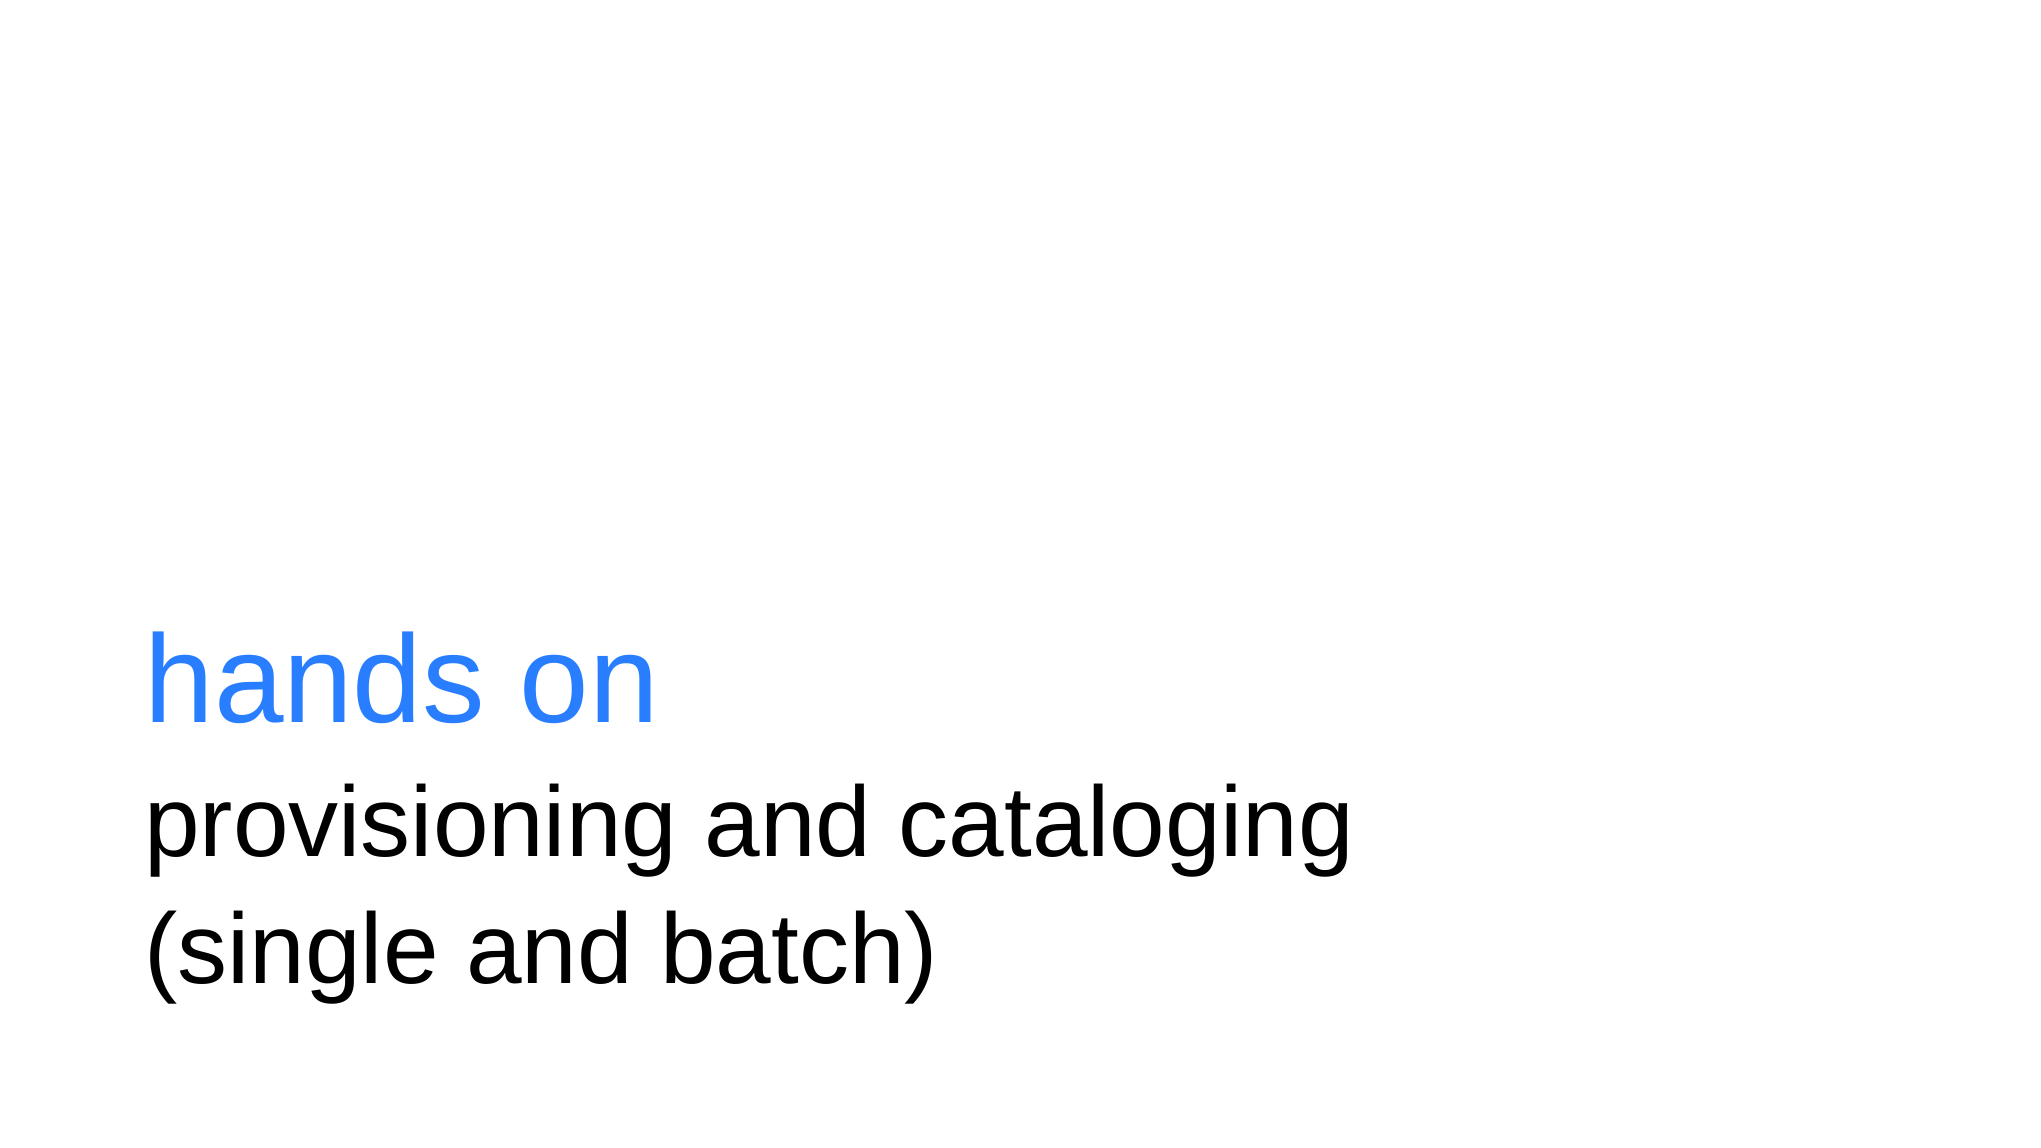

hands on
provisioning and cataloging
(single and batch)